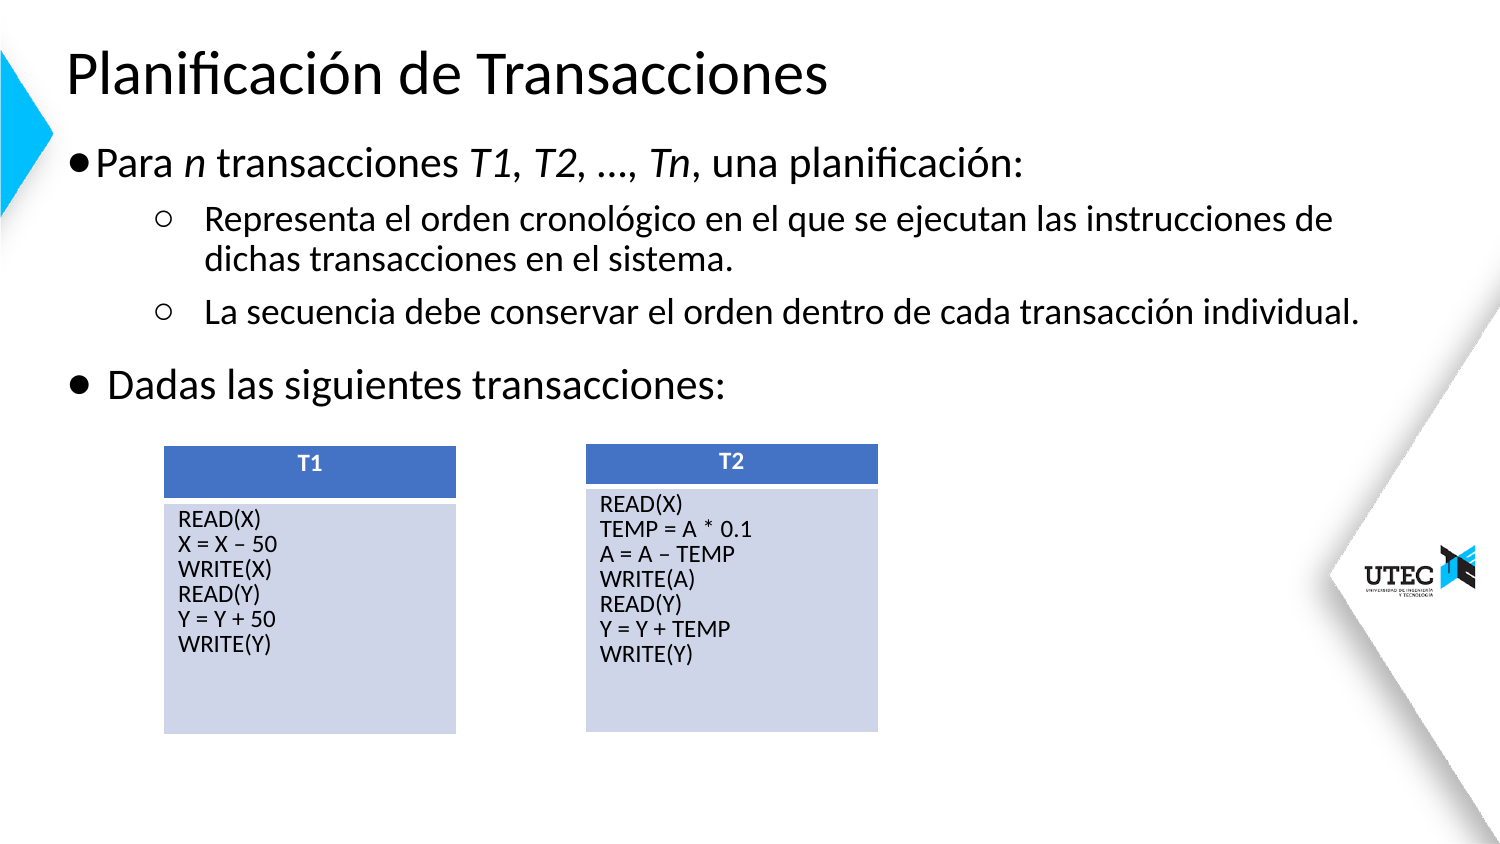

# Planificación de Transacciones
Para n transacciones T1, T2, …, Tn, una planificación:
Representa el orden cronológico en el que se ejecutan las instrucciones de dichas transacciones en el sistema.
La secuencia debe conservar el orden dentro de cada transacción individual.
Dadas las siguientes transacciones:
| T2 |
| --- |
| READ(X) TEMP = A \* 0.1 A = A – TEMP WRITE(A) READ(Y) Y = Y + TEMP WRITE(Y) |
| T1 |
| --- |
| READ(X) X = X – 50 WRITE(X) READ(Y) Y = Y + 50 WRITE(Y) |